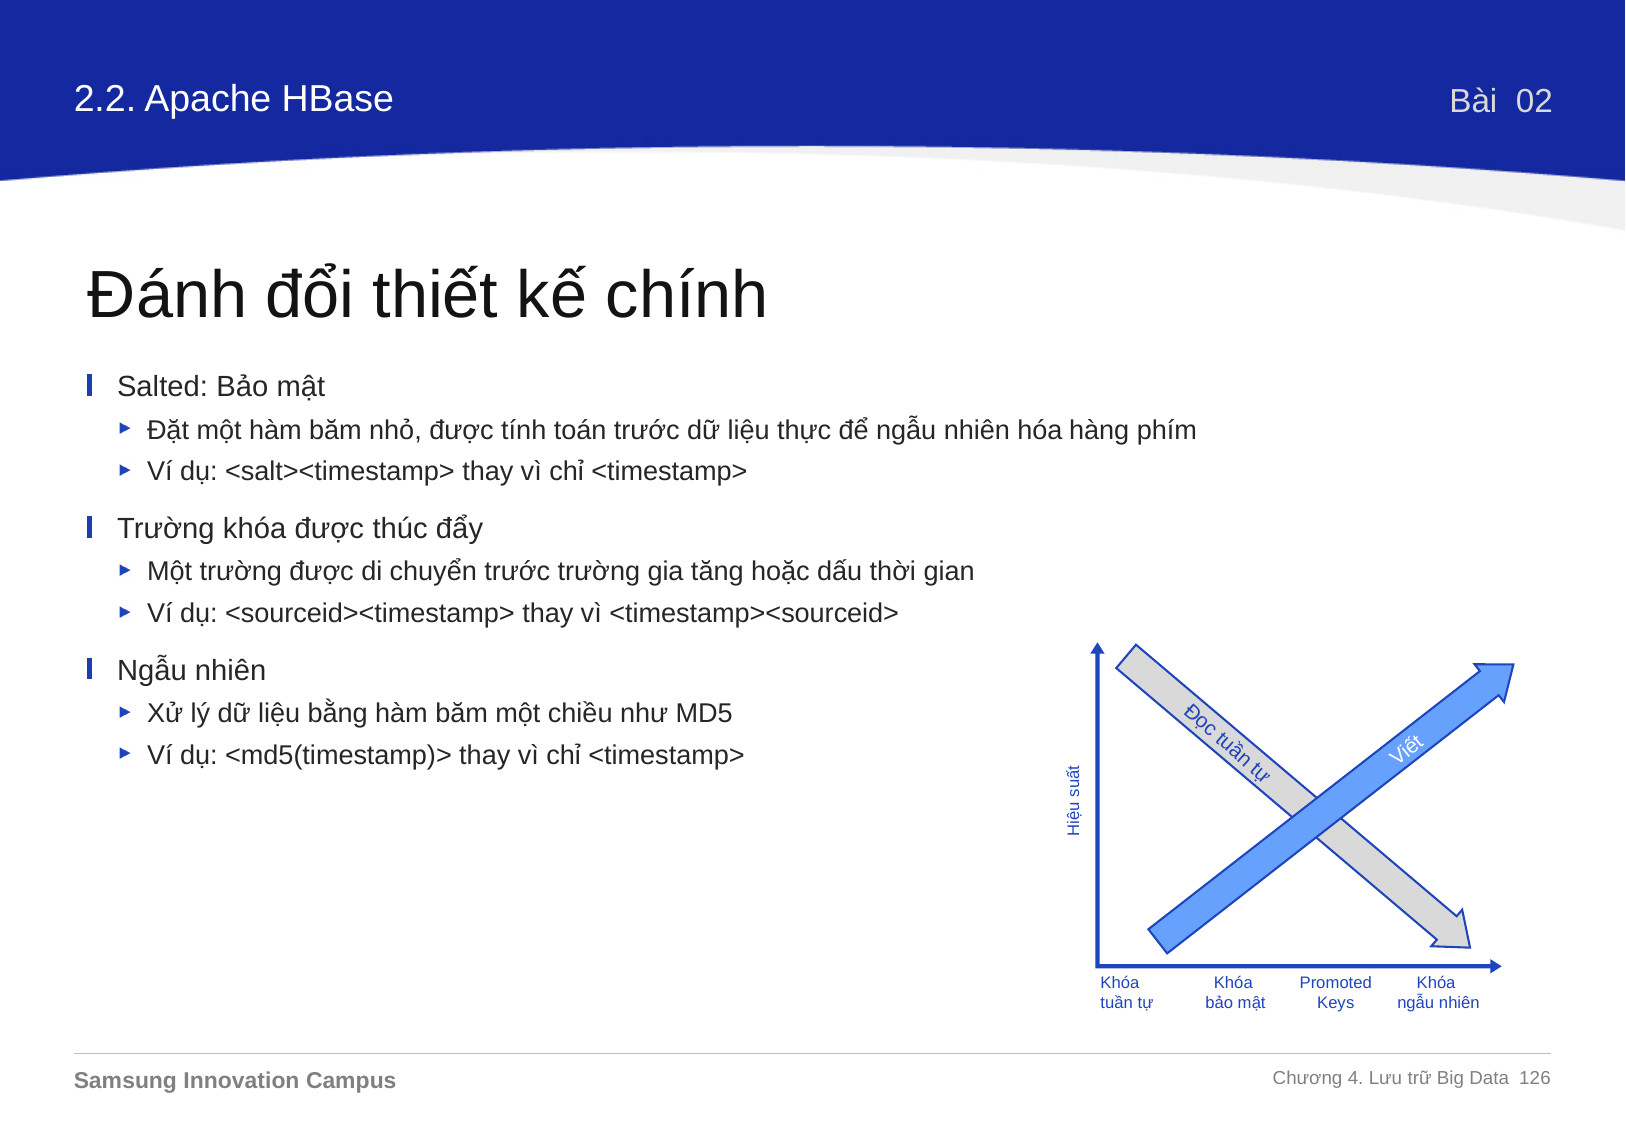

2.2. Apache HBase
Bài  02
Đánh đổi thiết kế chính
Salted: Bảo mật
Đặt một hàm băm nhỏ, được tính toán trước dữ liệu thực để ngẫu nhiên hóa hàng phím
Ví dụ: <salt><timestamp> thay vì chỉ <timestamp>
Trường khóa được thúc đẩy
Một trường được di chuyển trước trường gia tăng hoặc dấu thời gian
Ví dụ: <sourceid><timestamp> thay vì <timestamp><sourceid>
Ngẫu nhiên
Xử lý dữ liệu bằng hàm băm một chiều như MD5
Ví dụ: <md5(timestamp)> thay vì chỉ <timestamp>

Đọc tuần tự

Viết
Hiệu suất
Khóa
tuần tự
Khóa
bảo mật
Promoted
Keys
Khóa
ngẫu nhiên